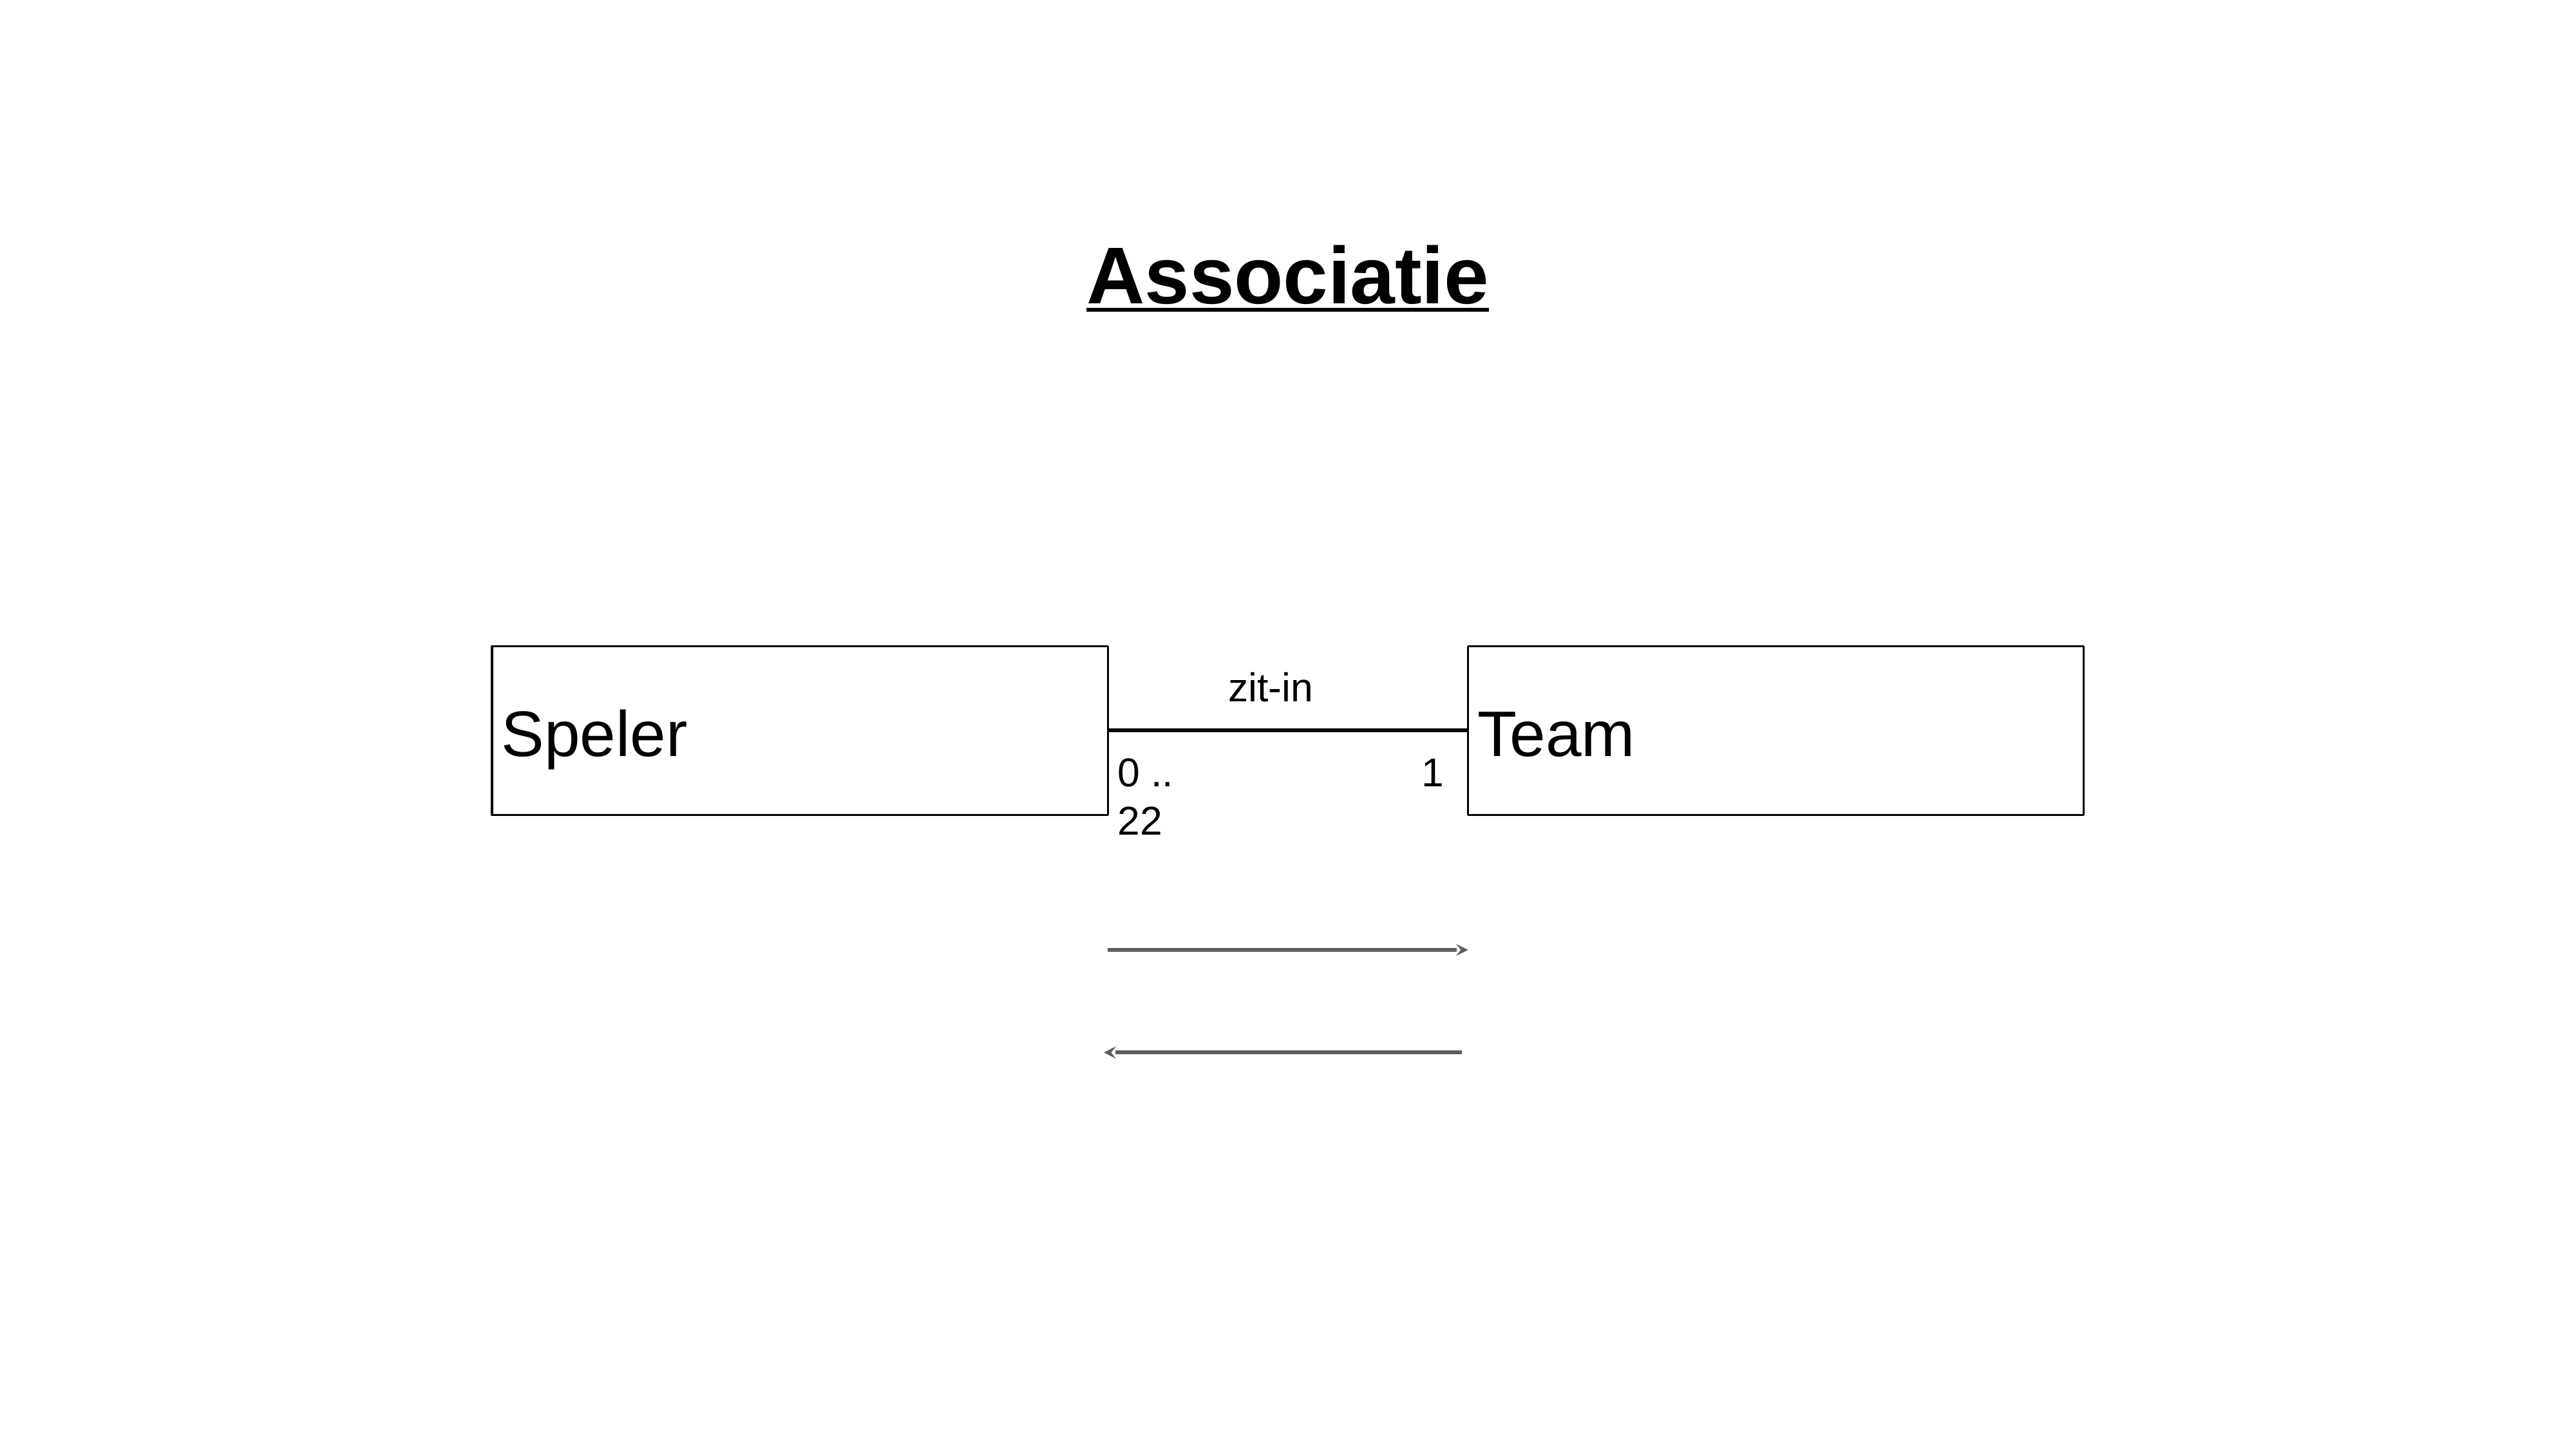

Associatie
Speler
Team
zit-in
0 .. 22
1